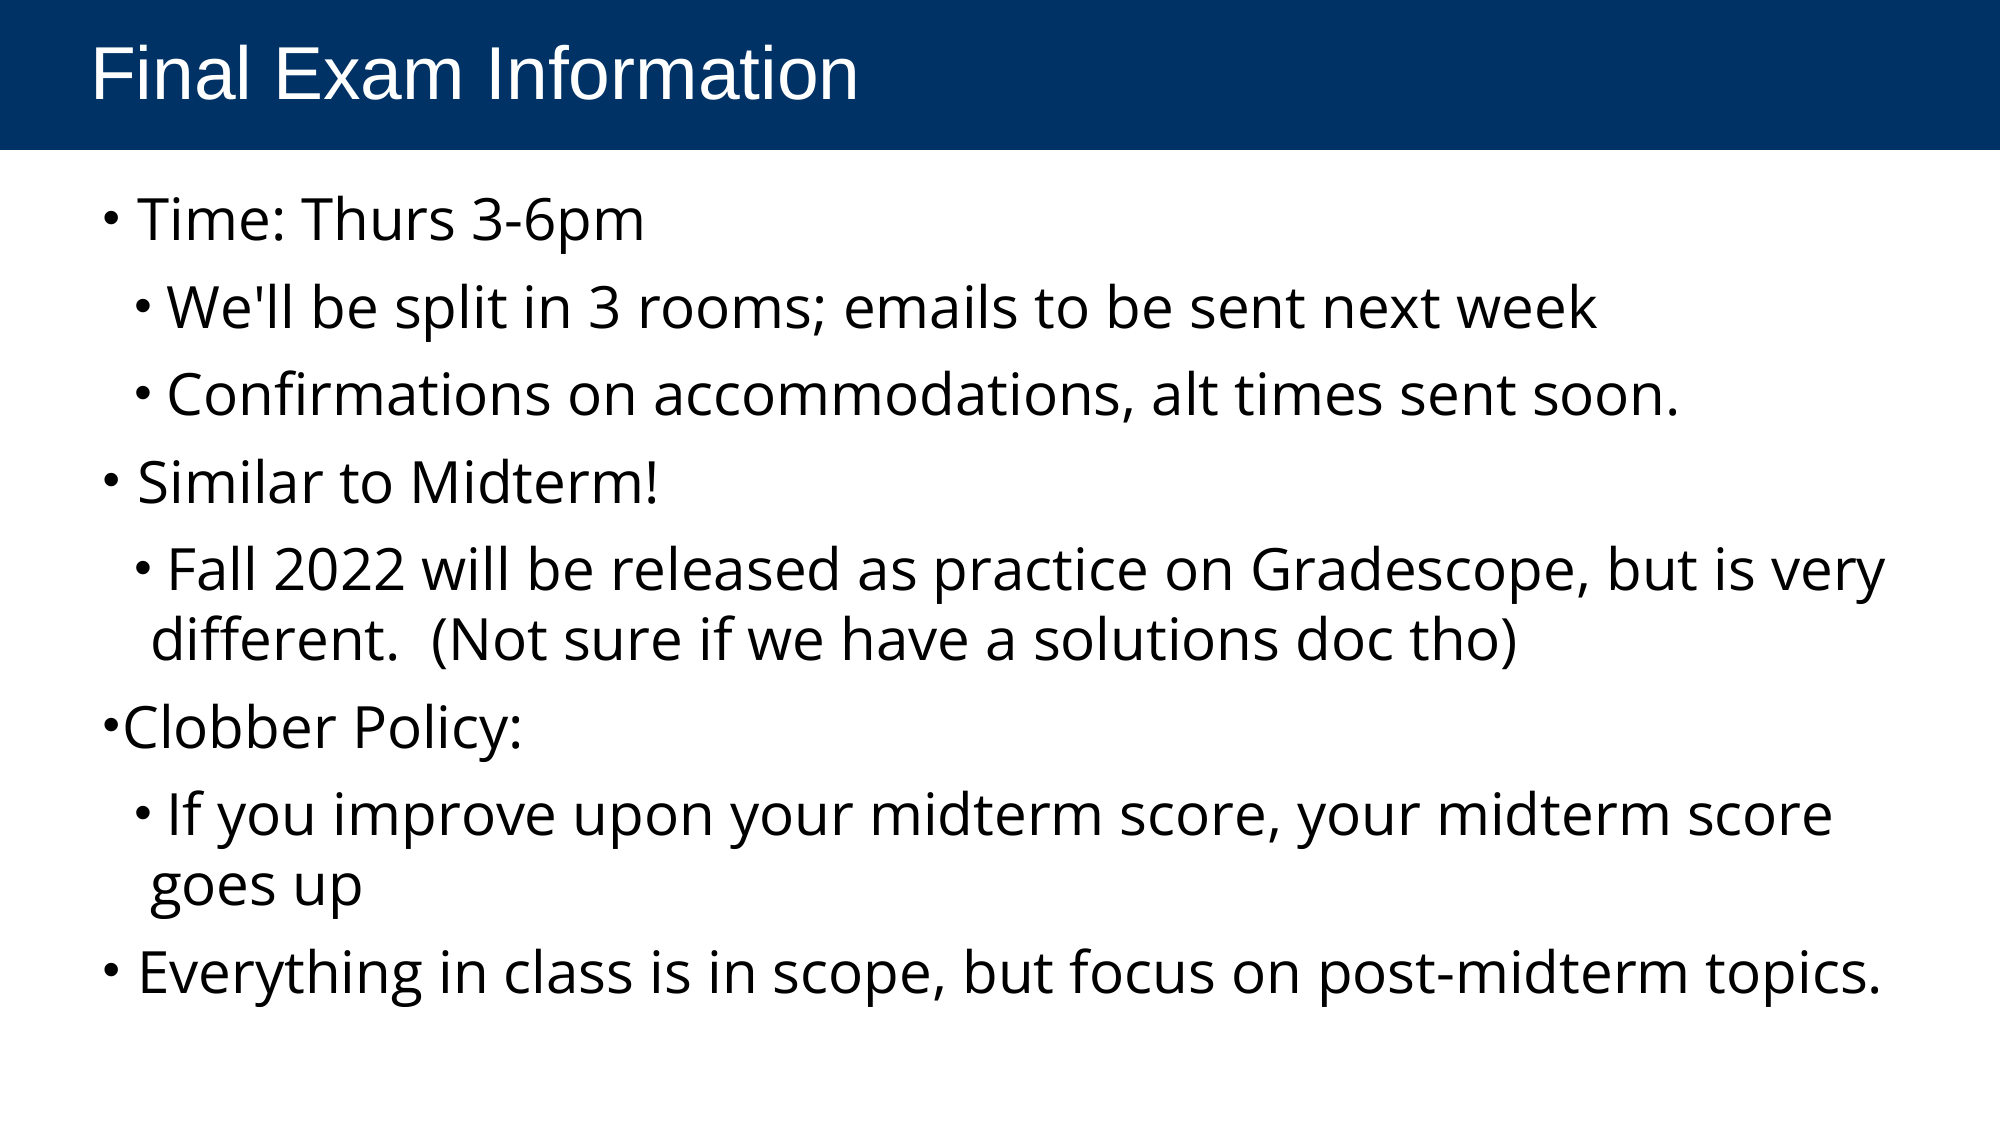

# Final Exam Information
 Time: Thurs 3-6pm
 We'll be split in 3 rooms; emails to be sent next week
 Confirmations on accommodations, alt times sent soon.
 Similar to Midterm!
 Fall 2022 will be released as practice on Gradescope, but is very different.  (Not sure if we have a solutions doc tho)
Clobber Policy:
 If you improve upon your midterm score, your midterm score goes up
 Everything in class is in scope, but focus on post-midterm topics.